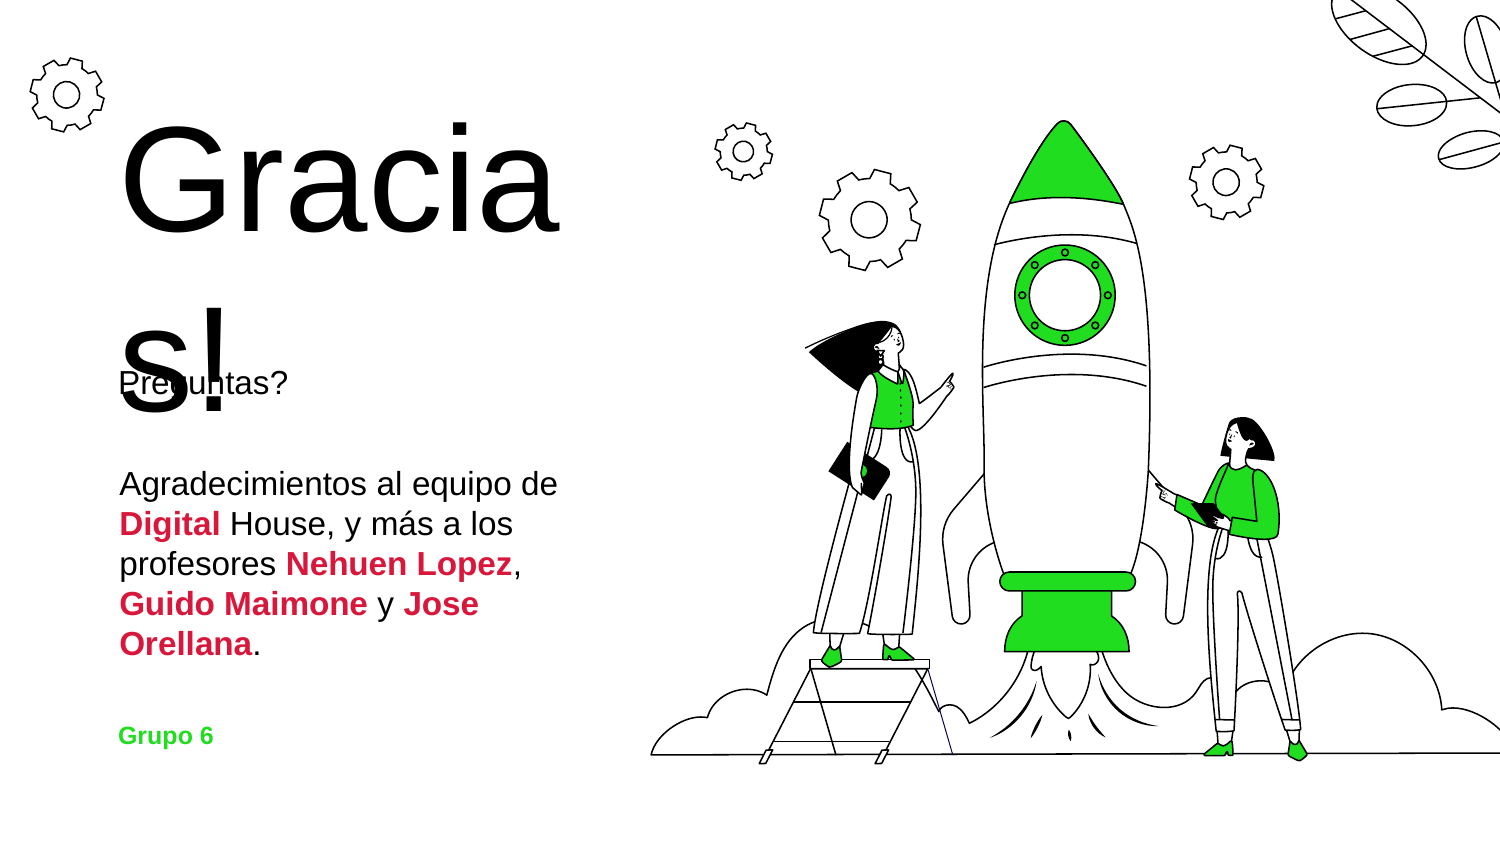

# Gracias!
Preguntas?
Agradecimientos al equipo de Digital House, y más a los profesores Nehuen Lopez, Guido Maimone y Jose Orellana.
Grupo 6